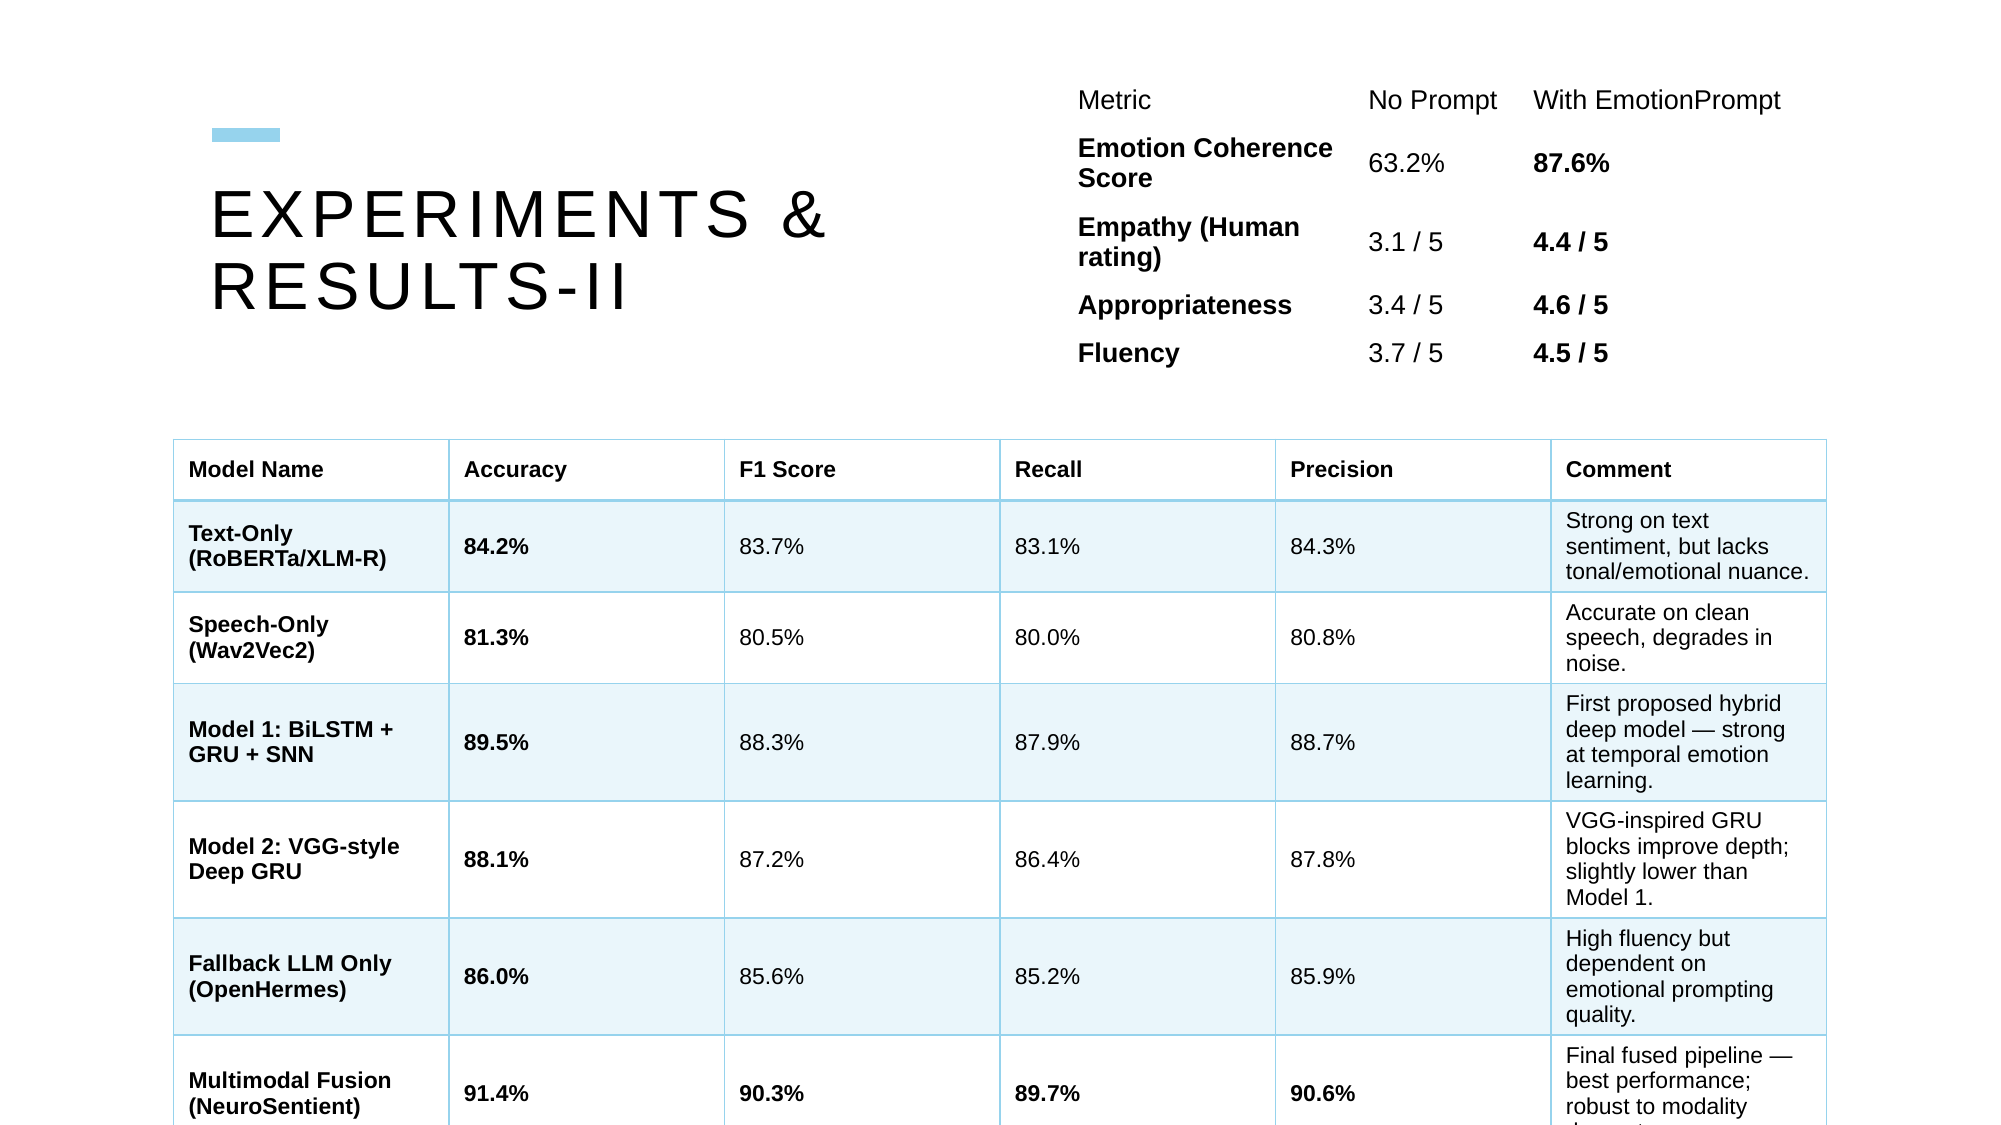

| Metric | No Prompt | With EmotionPrompt |
| --- | --- | --- |
| Emotion Coherence Score | 63.2% | 87.6% |
| Empathy (Human rating) | 3.1 / 5 | 4.4 / 5 |
| Appropriateness | 3.4 / 5 | 4.6 / 5 |
| Fluency | 3.7 / 5 | 4.5 / 5 |
# Experiments & Results-II
| Model Name | Accuracy | F1 Score | Recall | Precision | Comment |
| --- | --- | --- | --- | --- | --- |
| Text-Only (RoBERTa/XLM-R) | 84.2% | 83.7% | 83.1% | 84.3% | Strong on text sentiment, but lacks tonal/emotional nuance. |
| Speech-Only (Wav2Vec2) | 81.3% | 80.5% | 80.0% | 80.8% | Accurate on clean speech, degrades in noise. |
| Model 1: BiLSTM + GRU + SNN | 89.5% | 88.3% | 87.9% | 88.7% | First proposed hybrid deep model — strong at temporal emotion learning. |
| Model 2: VGG-style Deep GRU | 88.1% | 87.2% | 86.4% | 87.8% | VGG-inspired GRU blocks improve depth; slightly lower than Model 1. |
| Fallback LLM Only (OpenHermes) | 86.0% | 85.6% | 85.2% | 85.9% | High fluency but dependent on emotional prompting quality. |
| Multimodal Fusion (NeuroSentient) | 91.4% | 90.3% | 89.7% | 90.6% | Final fused pipeline — best performance; robust to modality dropout. |